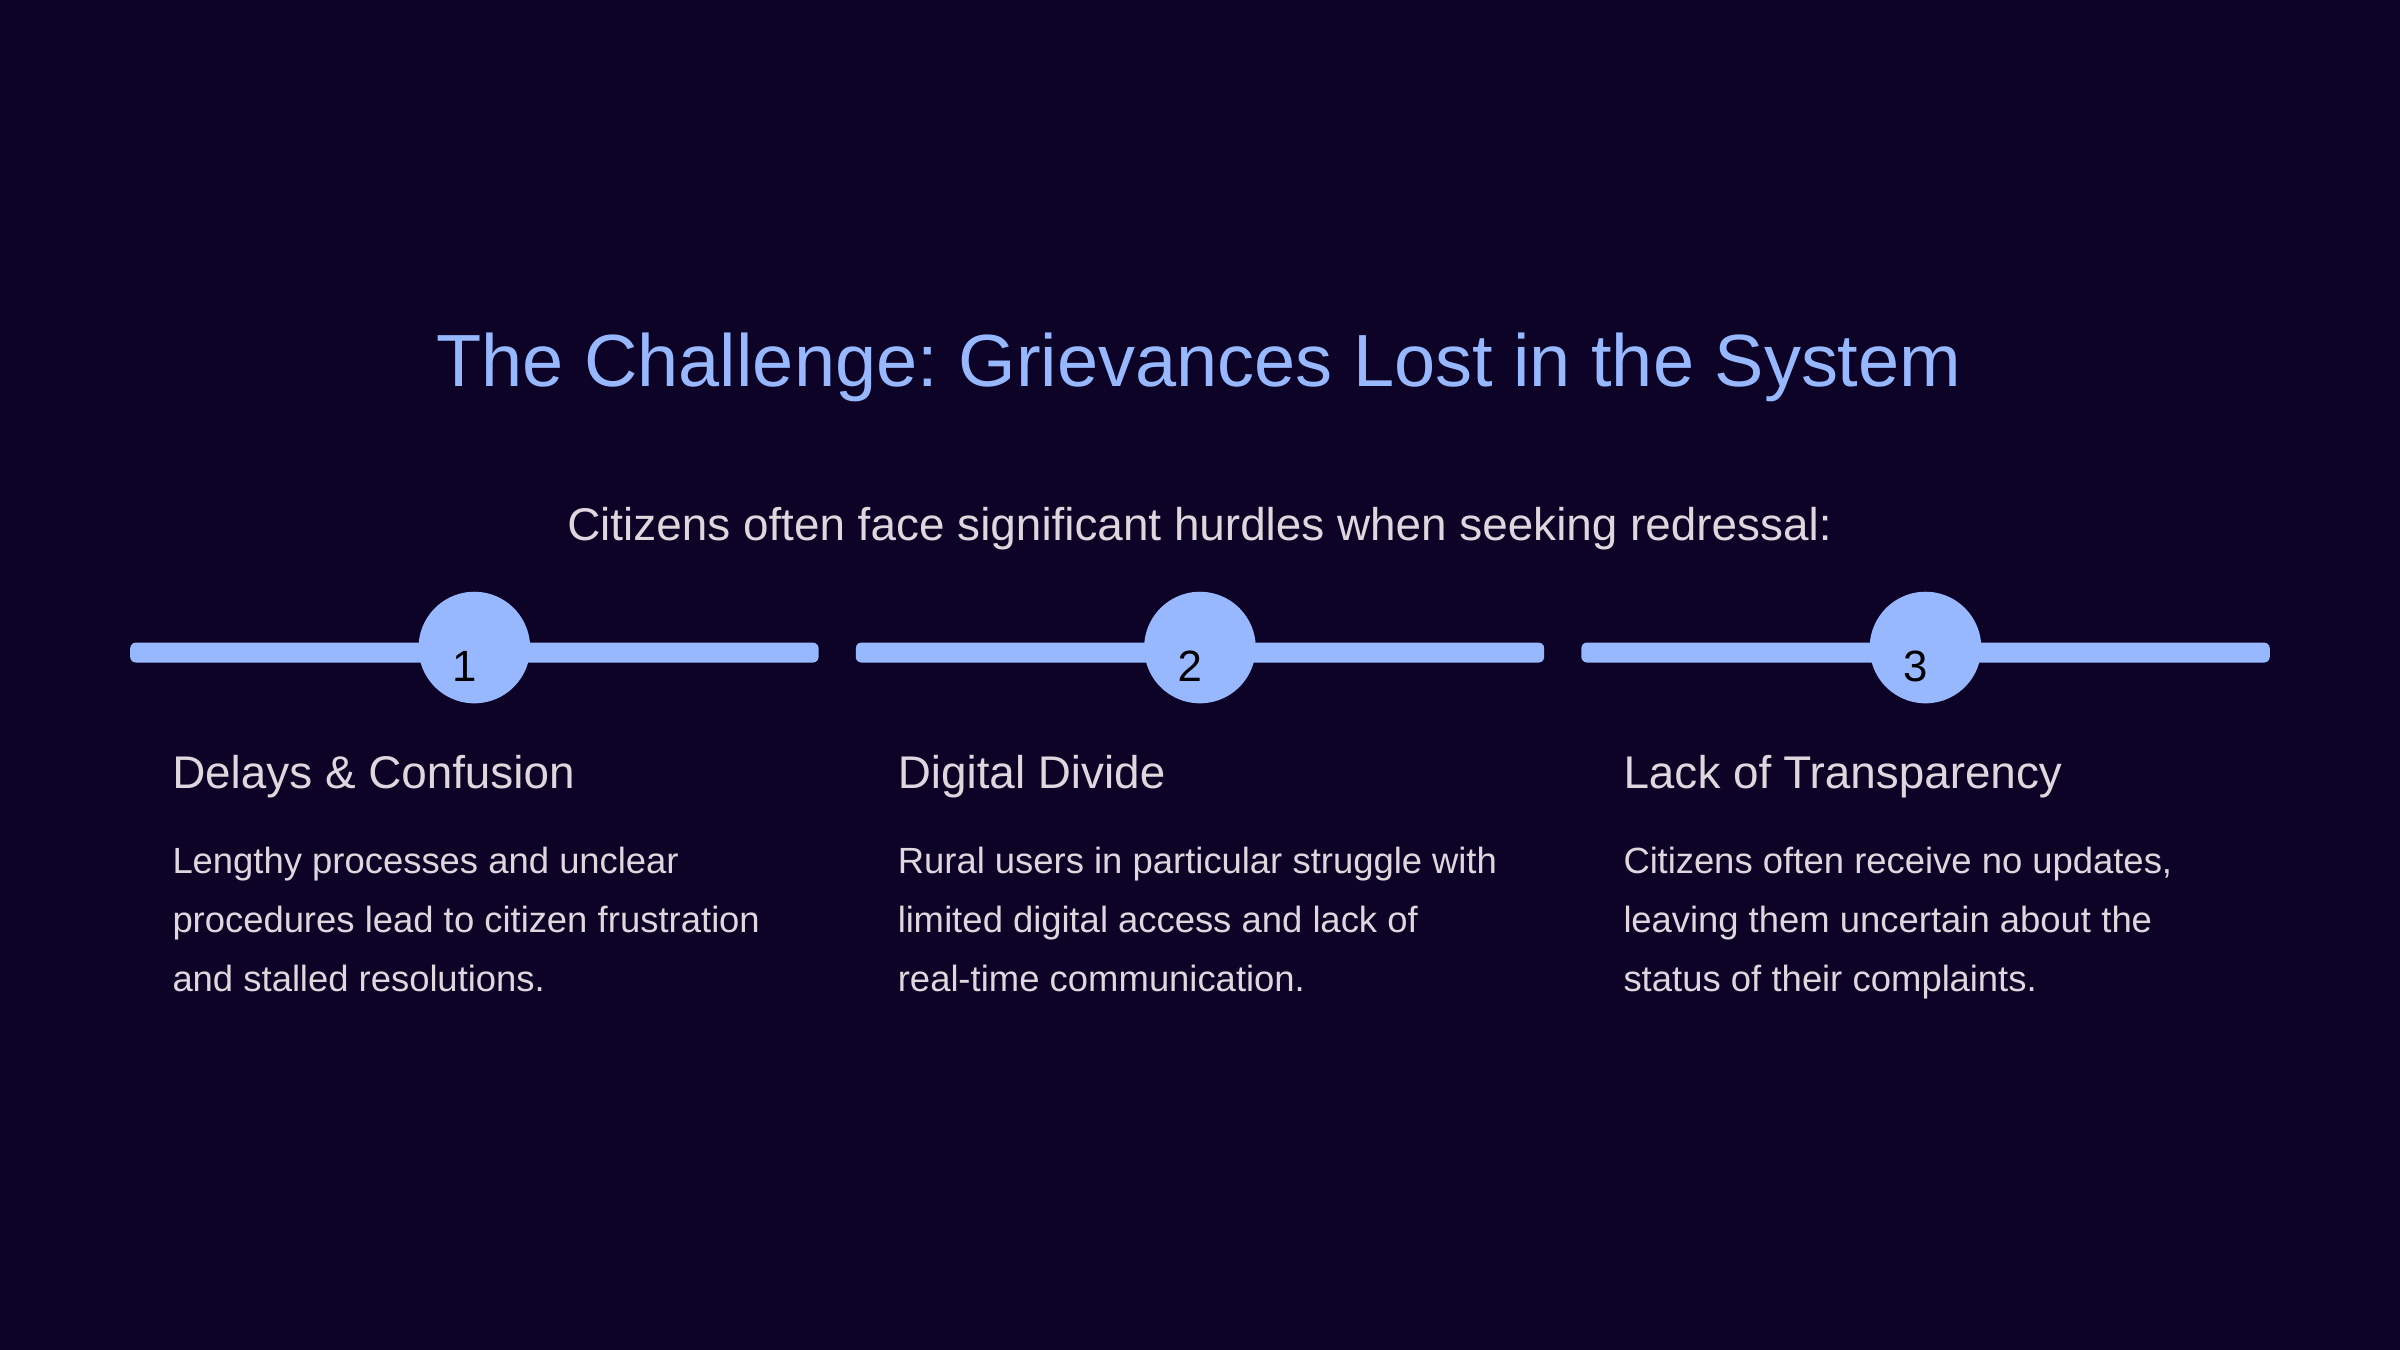

The Challenge: Grievances Lost in the System
Citizens often face significant hurdles when seeking redressal:

1
2
3

Delays & Confusion
Digital Divide
Lack of Transparency
Lengthy processes and unclear procedures lead to citizen frustration and stalled resolutions.
Rural users in particular struggle with limited digital access and lack of real-time communication.
Citizens often receive no updates, leaving them uncertain about the status of their complaints.